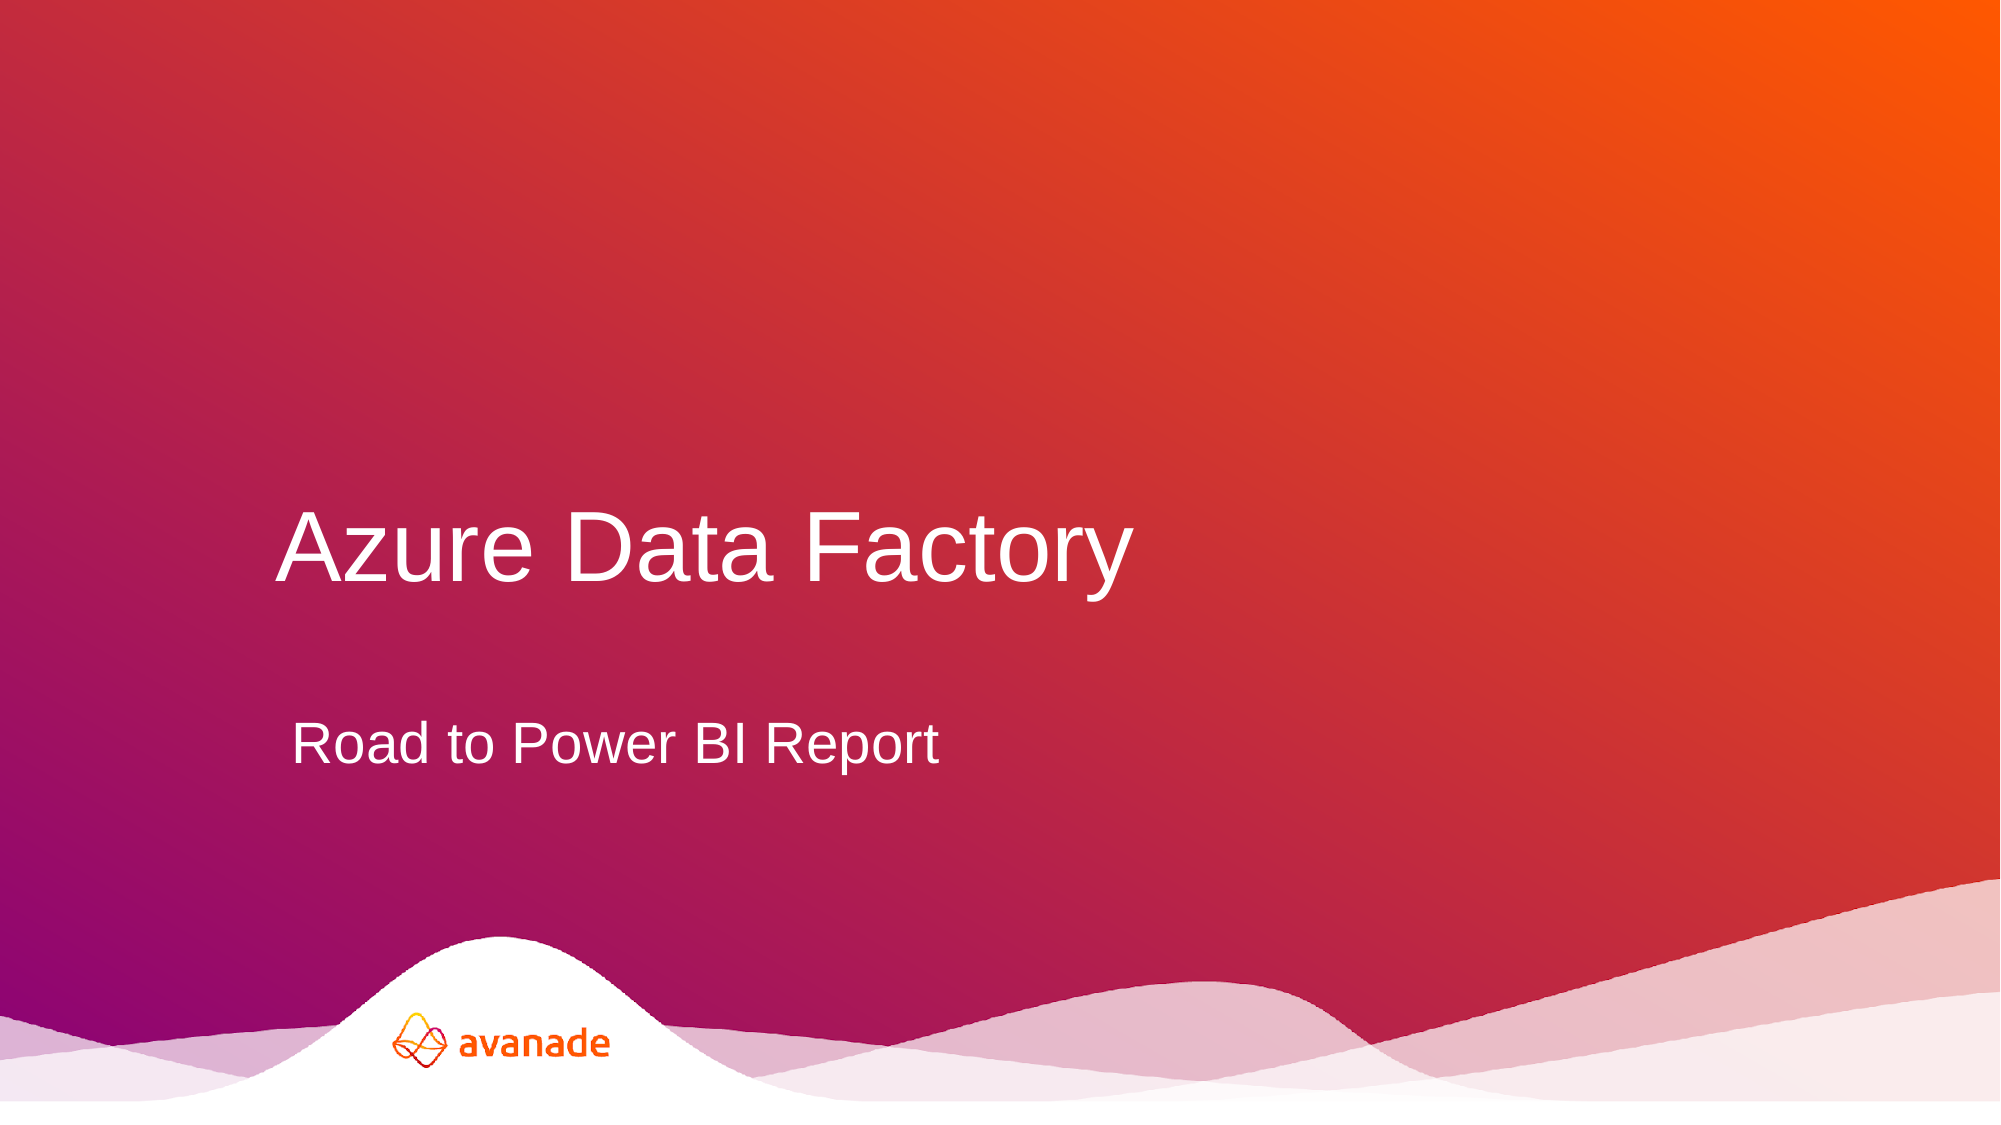

# Azure Data Factory
Road to Power BI Report